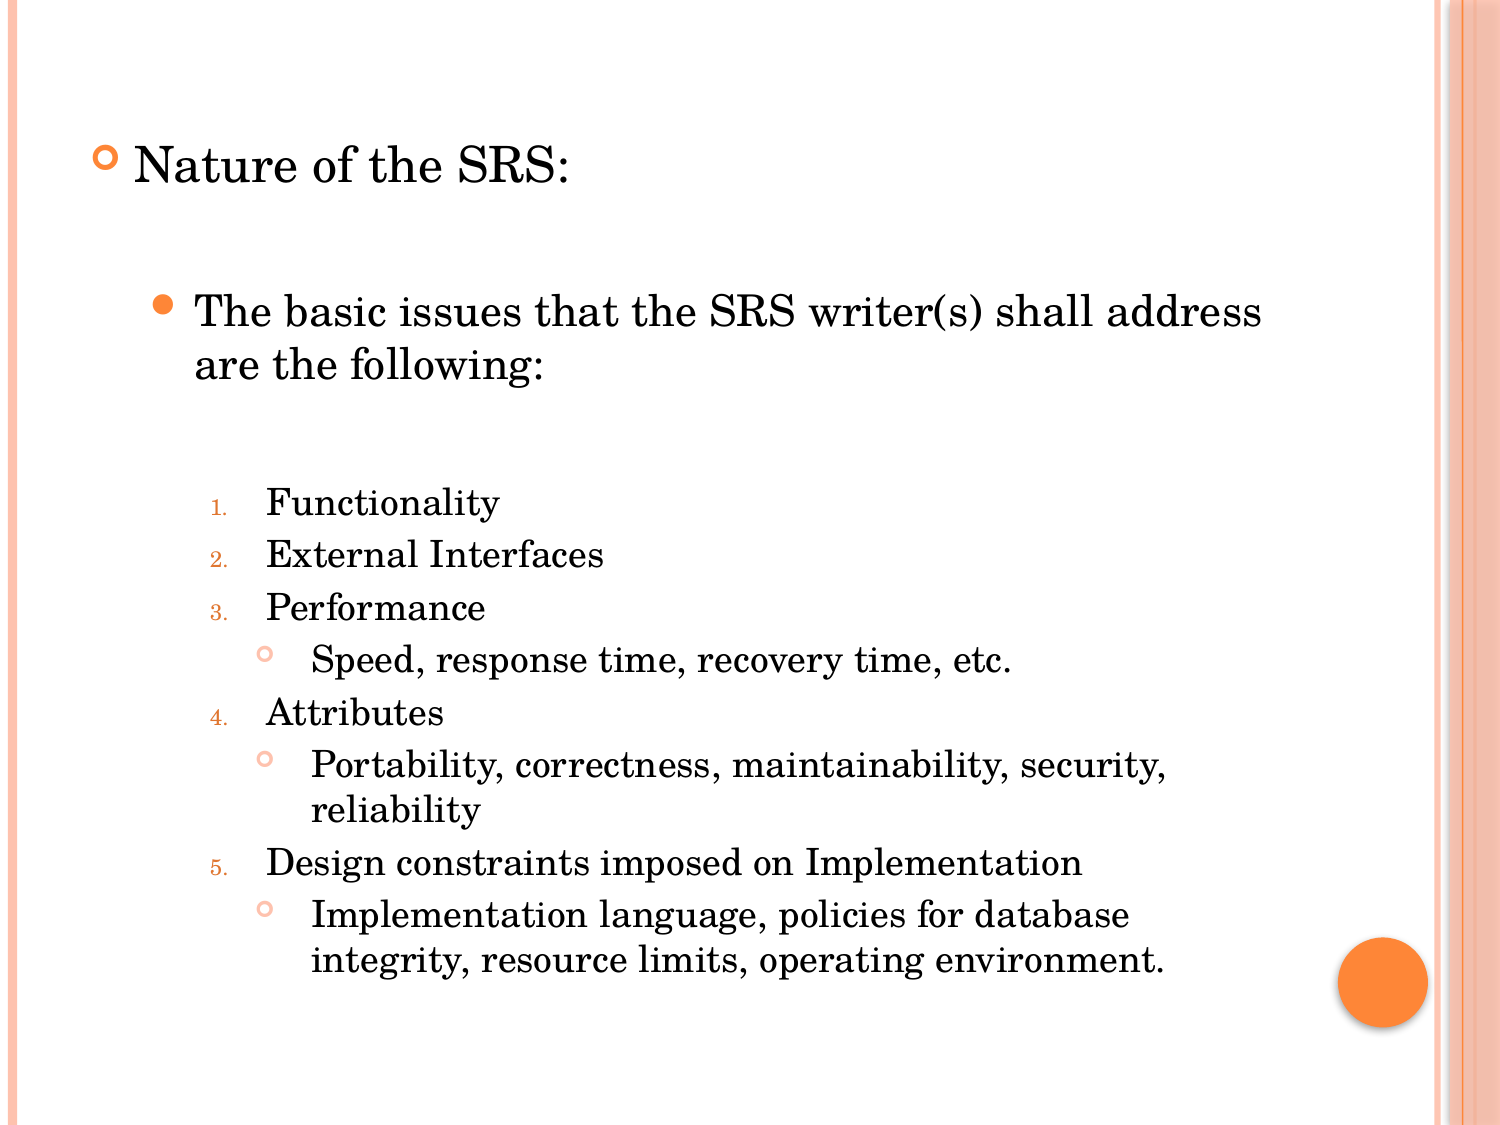

Nature of the SRS:

The basic issues that the SRS writer(s) shall address are the following:

Functionality
External Interfaces
Performance
Speed, response time, recovery time, etc.
Attributes
Portability, correctness, maintainability, security, reliability
Design constraints imposed on Implementation
Implementation language, policies for database integrity, resource limits, operating environment.